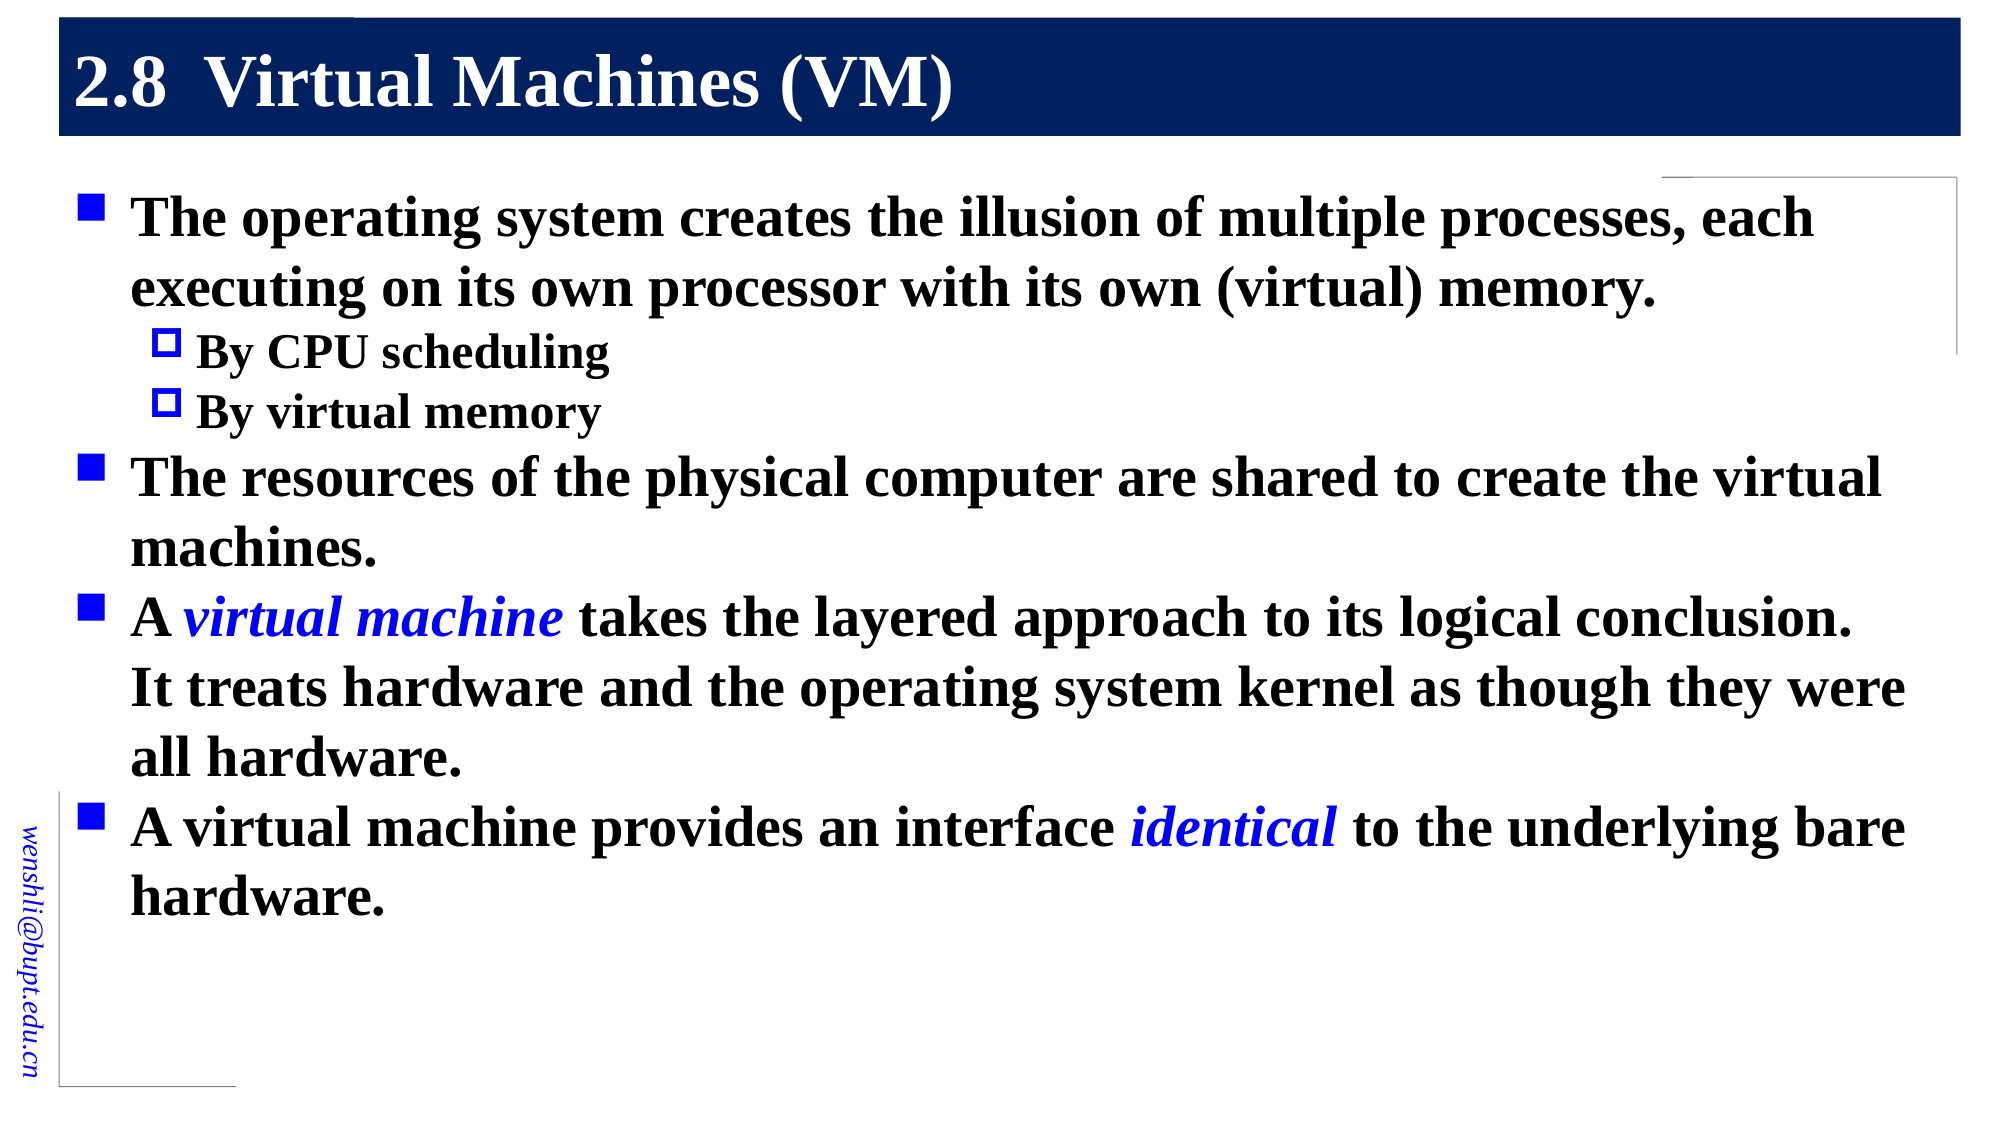

# 2.8  Virtual Machines (VM)
The operating system creates the illusion of multiple processes, each executing on its own processor with its own (virtual) memory.
By CPU scheduling
By virtual memory
The resources of the physical computer are shared to create the virtual machines.
A virtual machine takes the layered approach to its logical conclusion.
It treats hardware and the operating system kernel as though they were all hardware.
A virtual machine provides an interface identical to the underlying bare hardware.
58